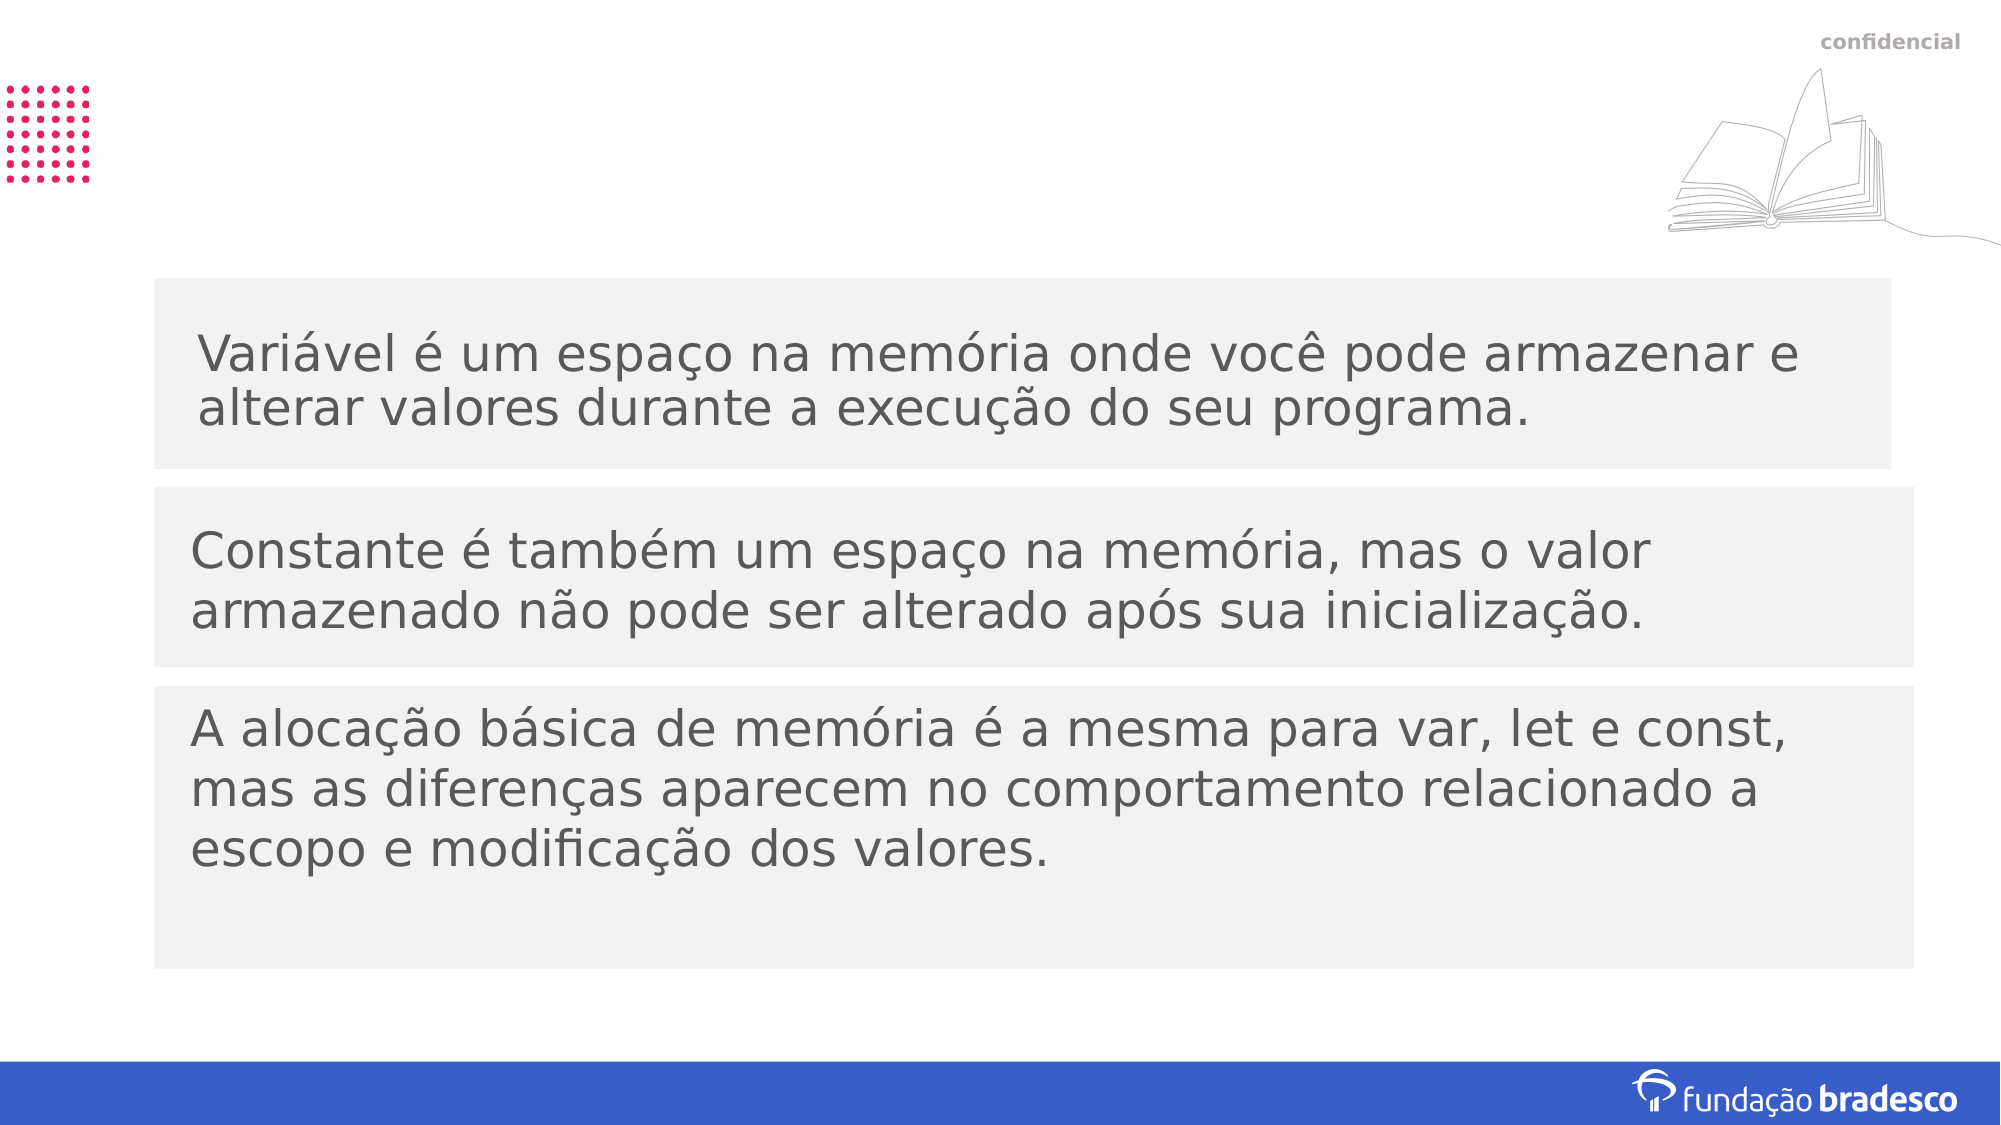

confidencial

Variável é um espaço na memória onde você pode armazenar e alterar valores durante a execução do seu programa.

Constante é também um espaço na memória, mas o valor armazenado não pode ser alterado após sua inicialização.
A alocação básica de memória é a mesma para var, let e const, mas as diferenças aparecem no comportamento relacionado a escopo e modificação dos valores.